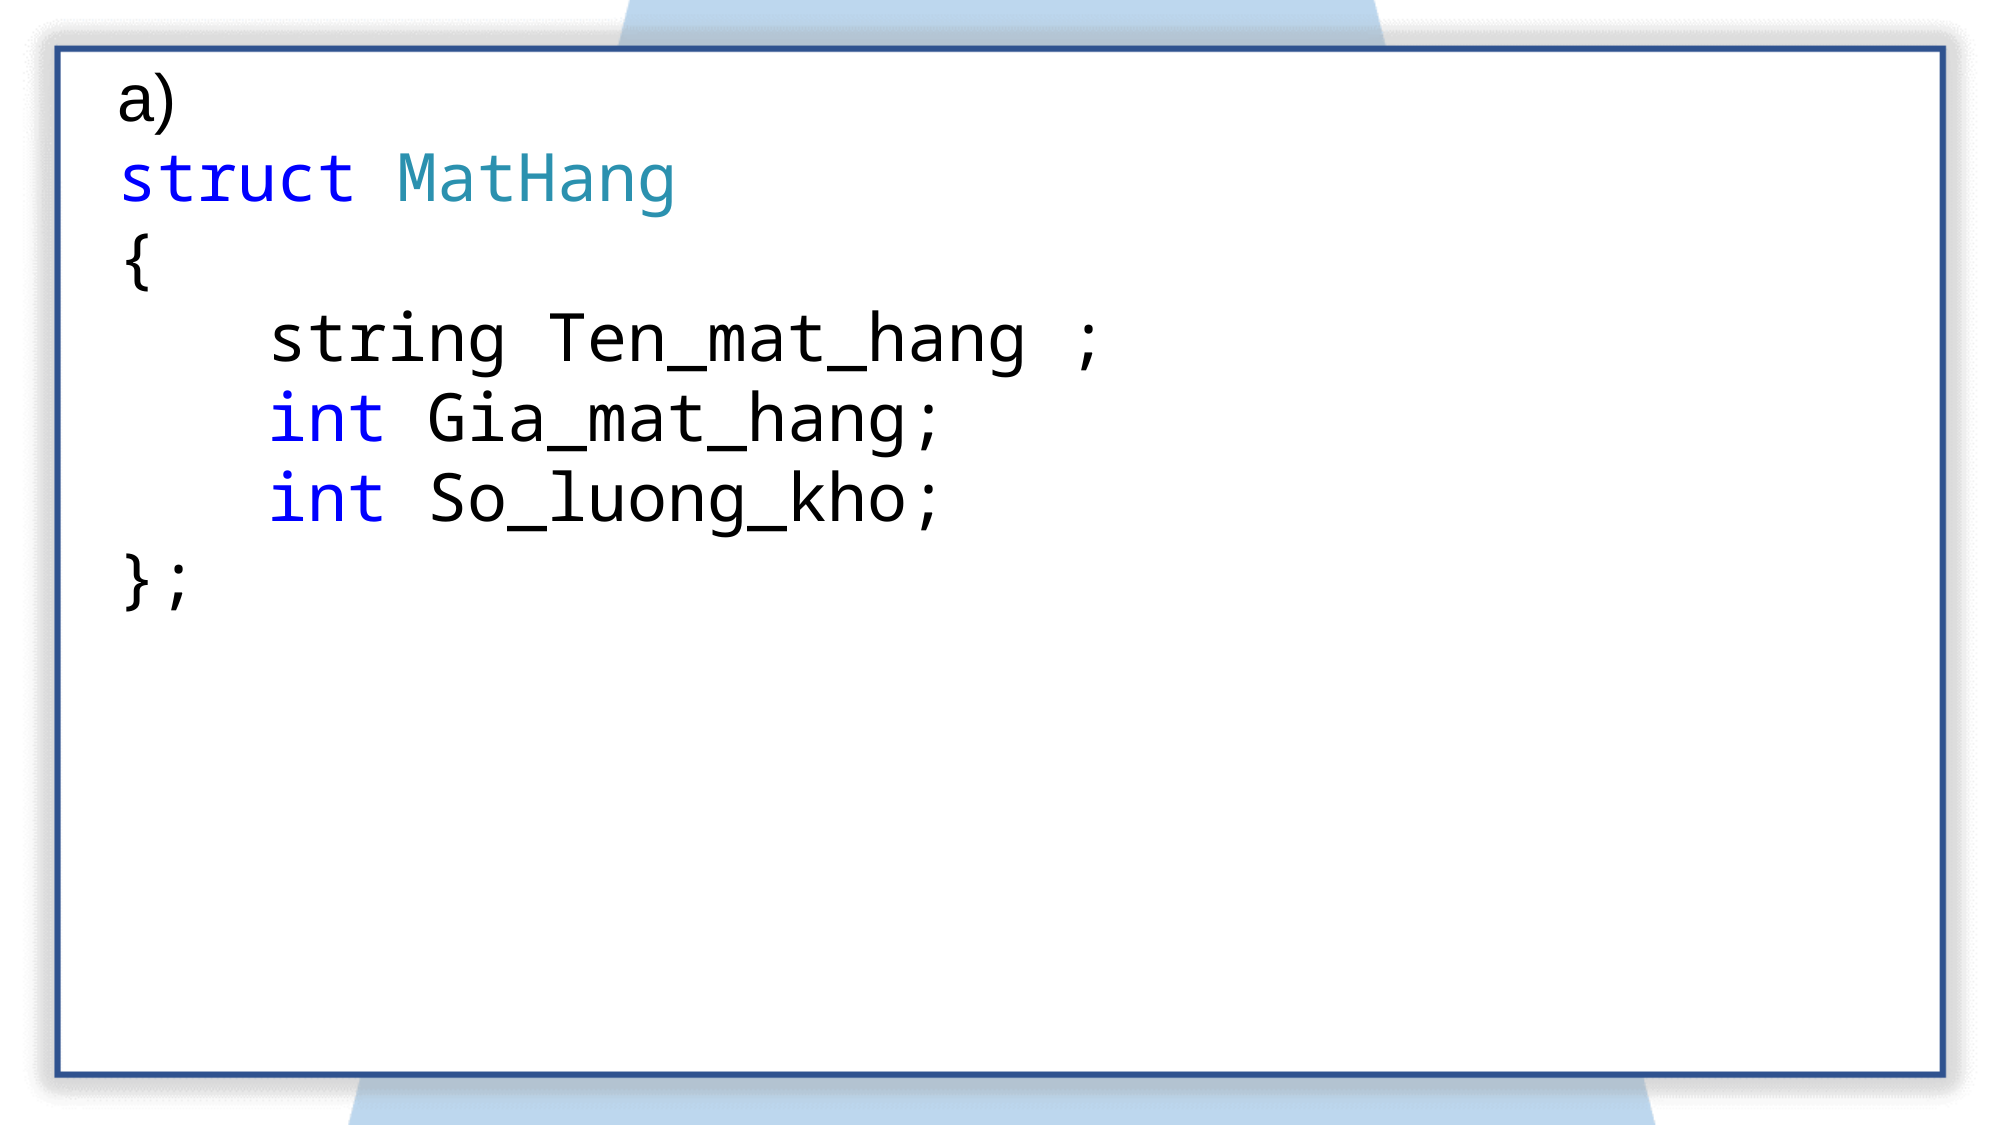

a)
struct MatHang
{
	string Ten_mat_hang ;
	int Gia_mat_hang;
	int So_luong_kho;
};